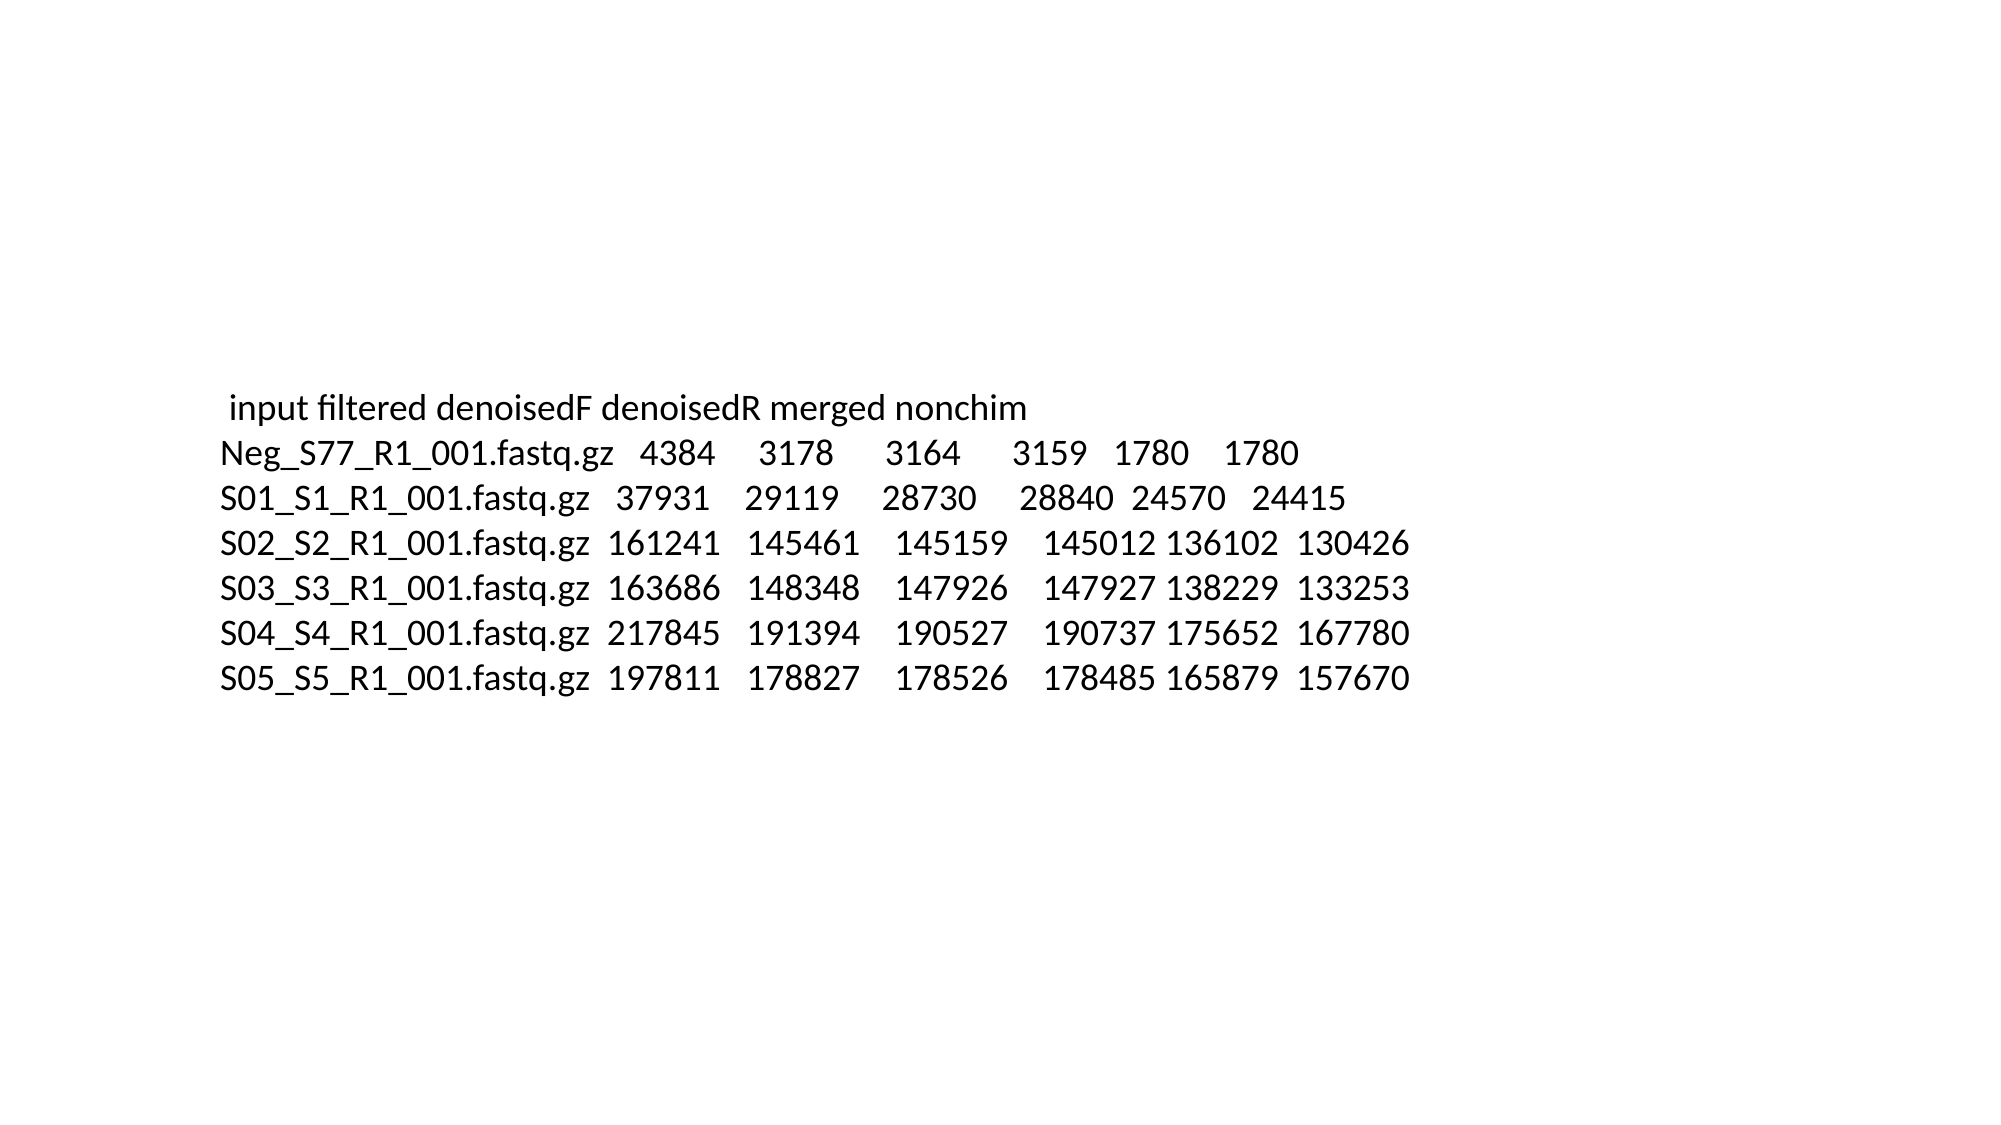

#
 input filtered denoisedF denoisedR merged nonchim
Neg_S77_R1_001.fastq.gz   4384     3178      3164      3159   1780    1780
S01_S1_R1_001.fastq.gz   37931    29119     28730     28840  24570   24415
S02_S2_R1_001.fastq.gz  161241   145461    145159    145012 136102  130426
S03_S3_R1_001.fastq.gz  163686   148348    147926    147927 138229  133253
S04_S4_R1_001.fastq.gz  217845   191394    190527    190737 175652  167780
S05_S5_R1_001.fastq.gz  197811   178827    178526    178485 165879  157670